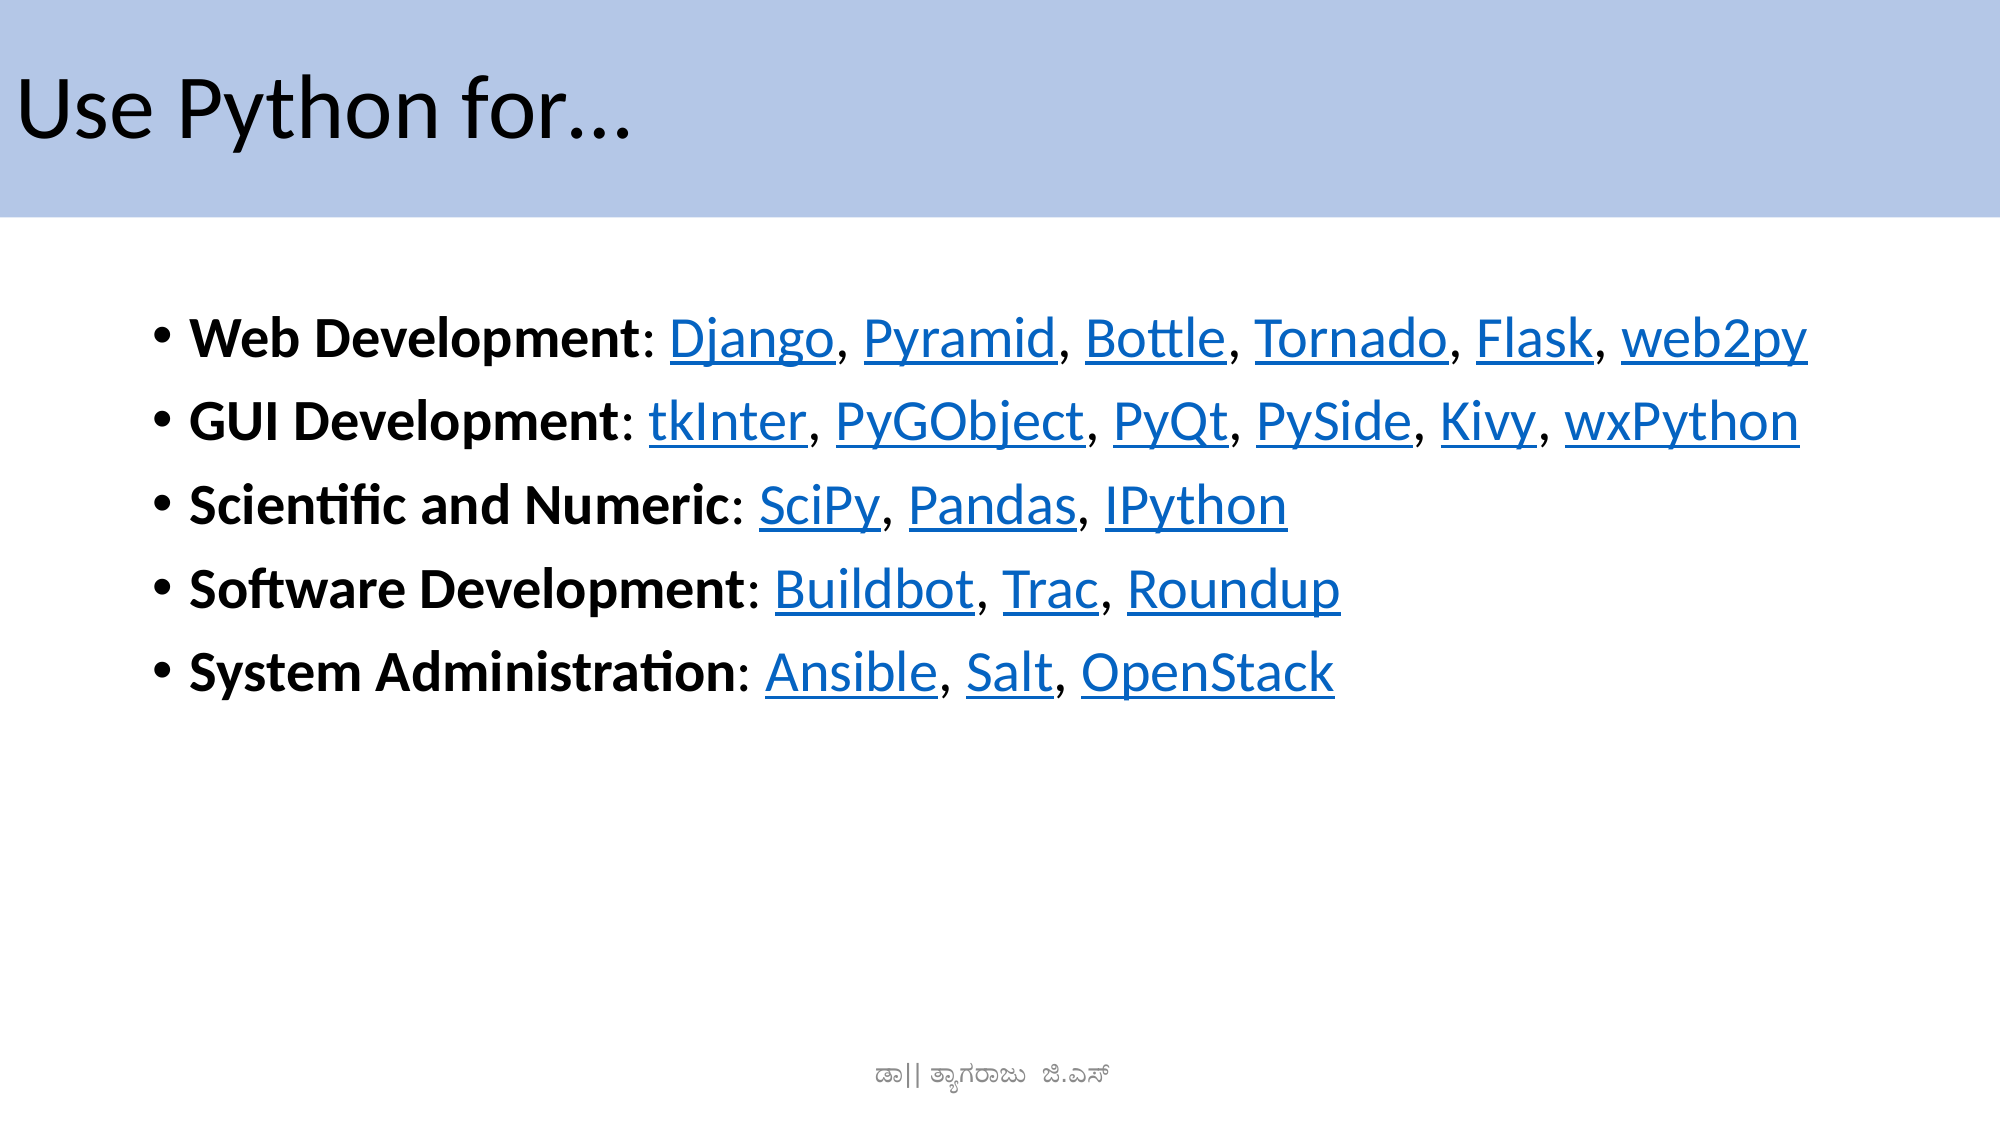

# Use Python for…
Web Development: Django, Pyramid, Bottle, Tornado, Flask, web2py
GUI Development: tkInter, PyGObject, PyQt, PySide, Kivy, wxPython
Scientific and Numeric: SciPy, Pandas, IPython
Software Development: Buildbot, Trac, Roundup
System Administration: Ansible, Salt, OpenStack

ಡಾ|| ತ್ಯಾಗರಾಜು  ಜಿ.ಎಸ್